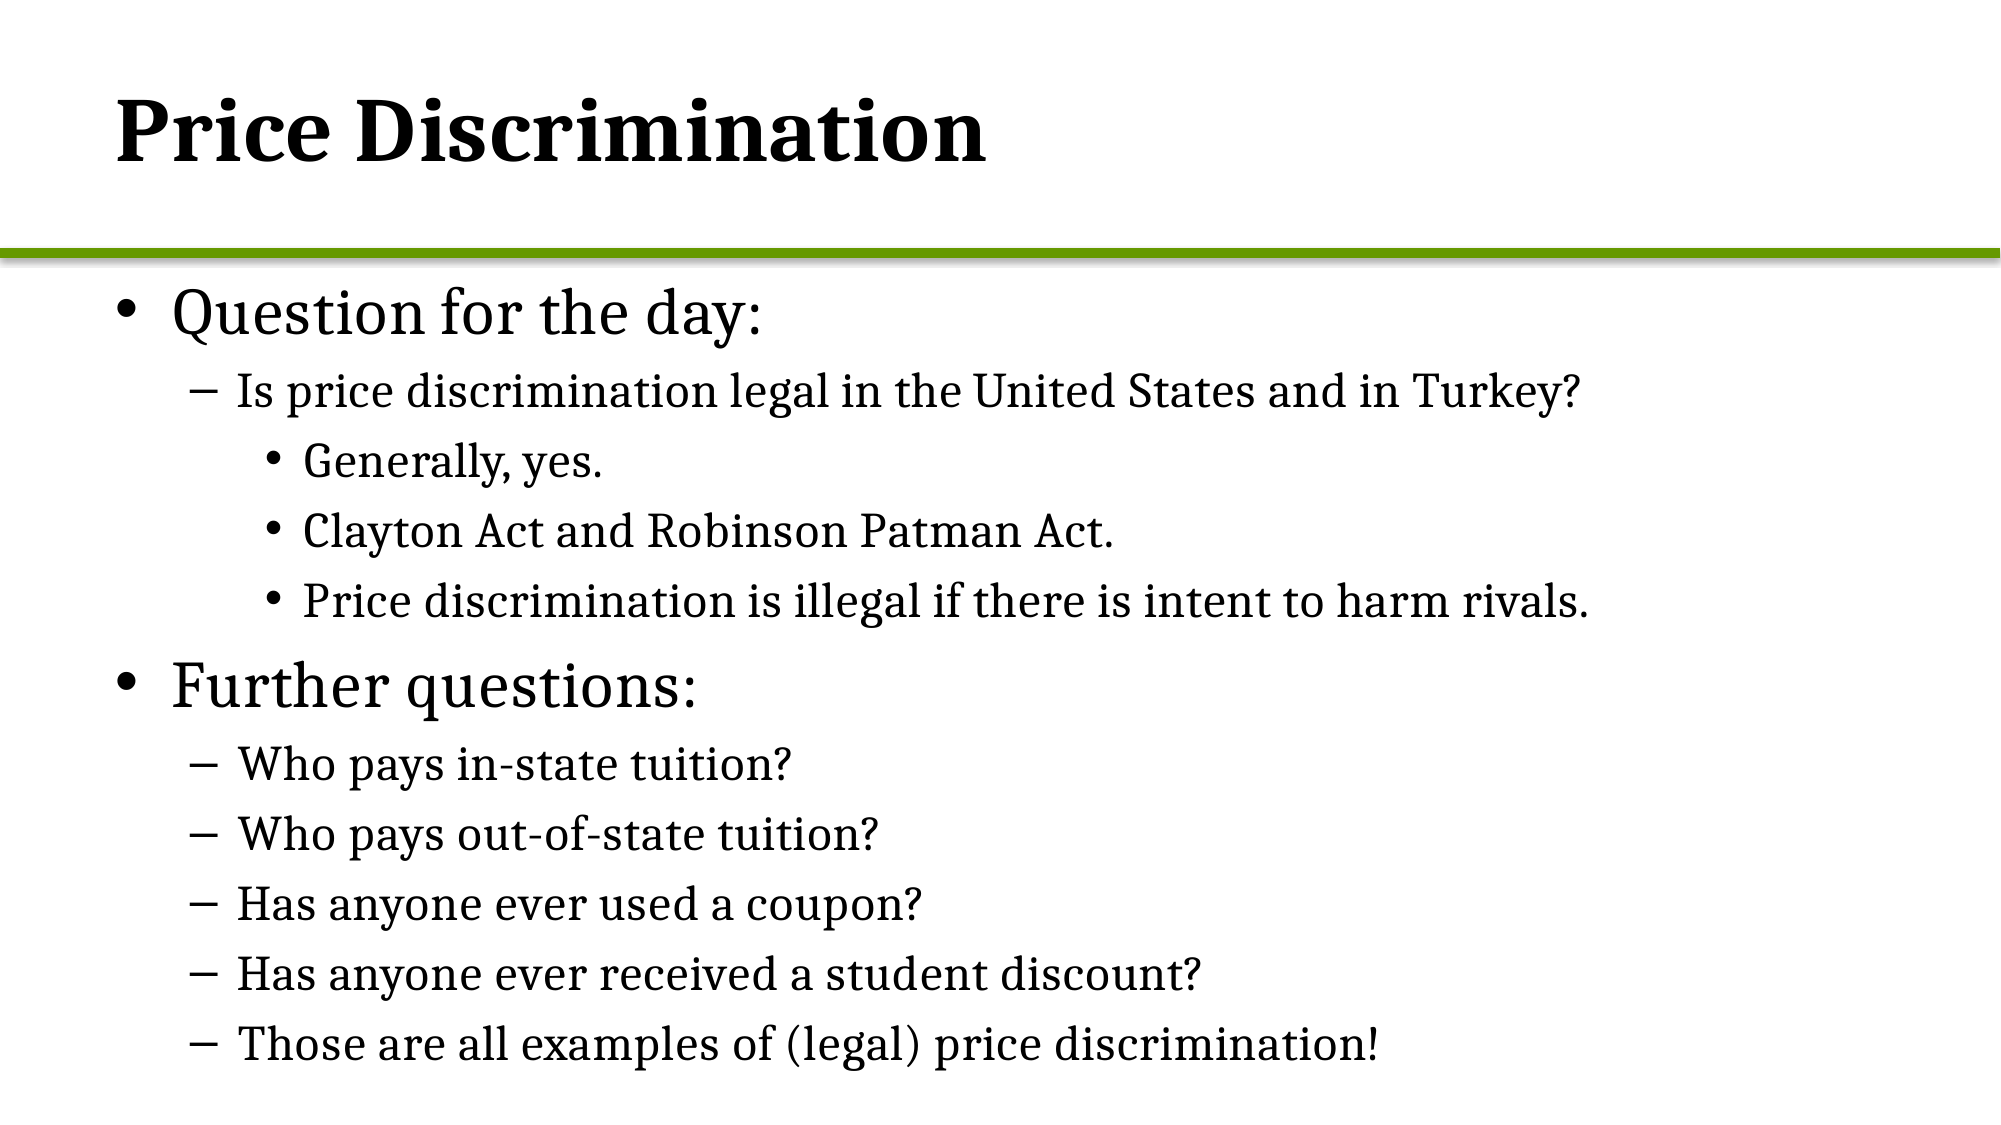

# Price Discrimination
Question for the day:
Is price discrimination legal in the United States and in Turkey?
Generally, yes.
Clayton Act and Robinson Patman Act.
Price discrimination is illegal if there is intent to harm rivals.
Further questions:
Who pays in-state tuition?
Who pays out-of-state tuition?
Has anyone ever used a coupon?
Has anyone ever received a student discount?
Those are all examples of (legal) price discrimination!